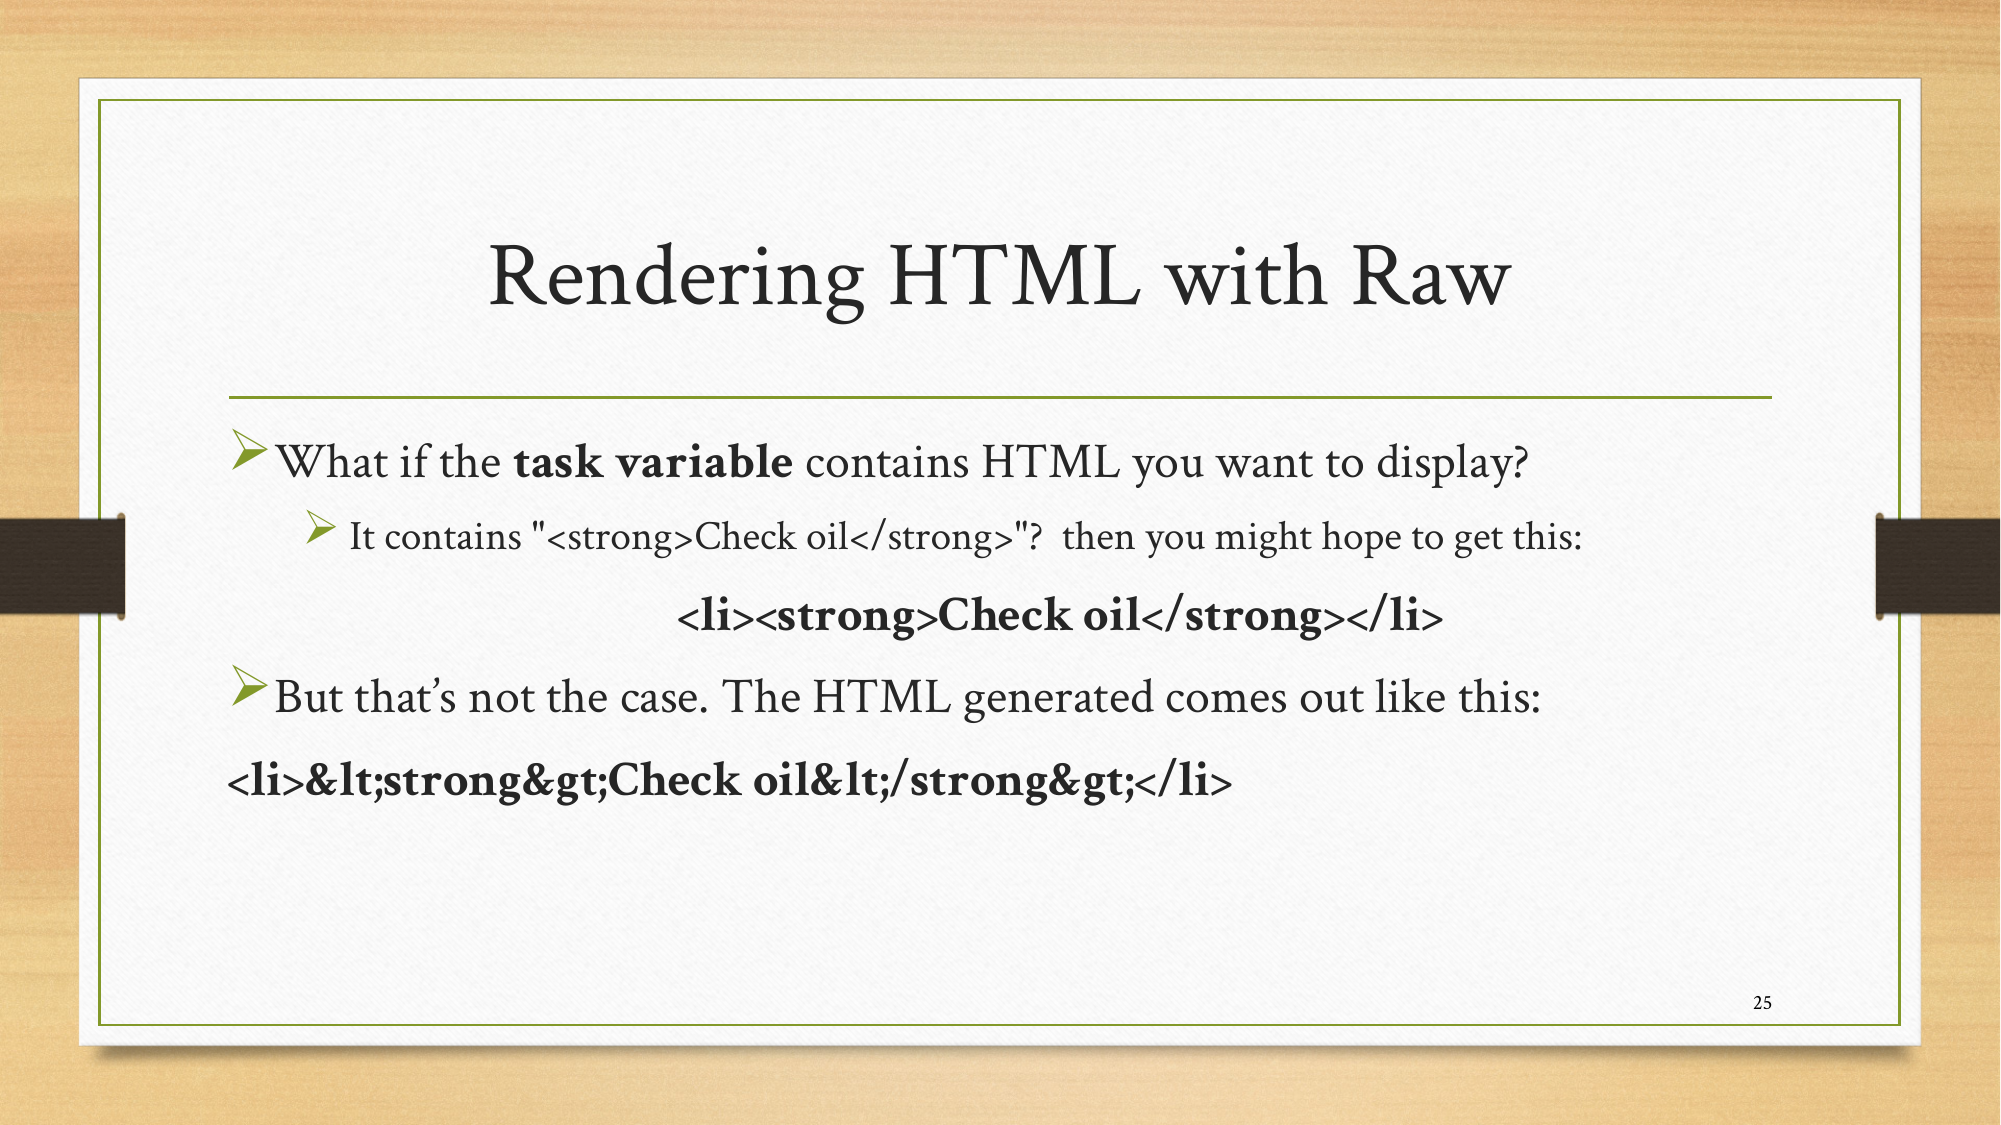

# Rendering HTML with Raw
What if the task variable contains HTML you want to display?
It contains "<strong>Check oil</strong>"?  then you might hope to get this:
			<li><strong>Check oil</strong></li>
But that’s not the case. The HTML generated comes out like this:
<li>&lt;strong&gt;Check oil&lt;/strong&gt;</li>
25